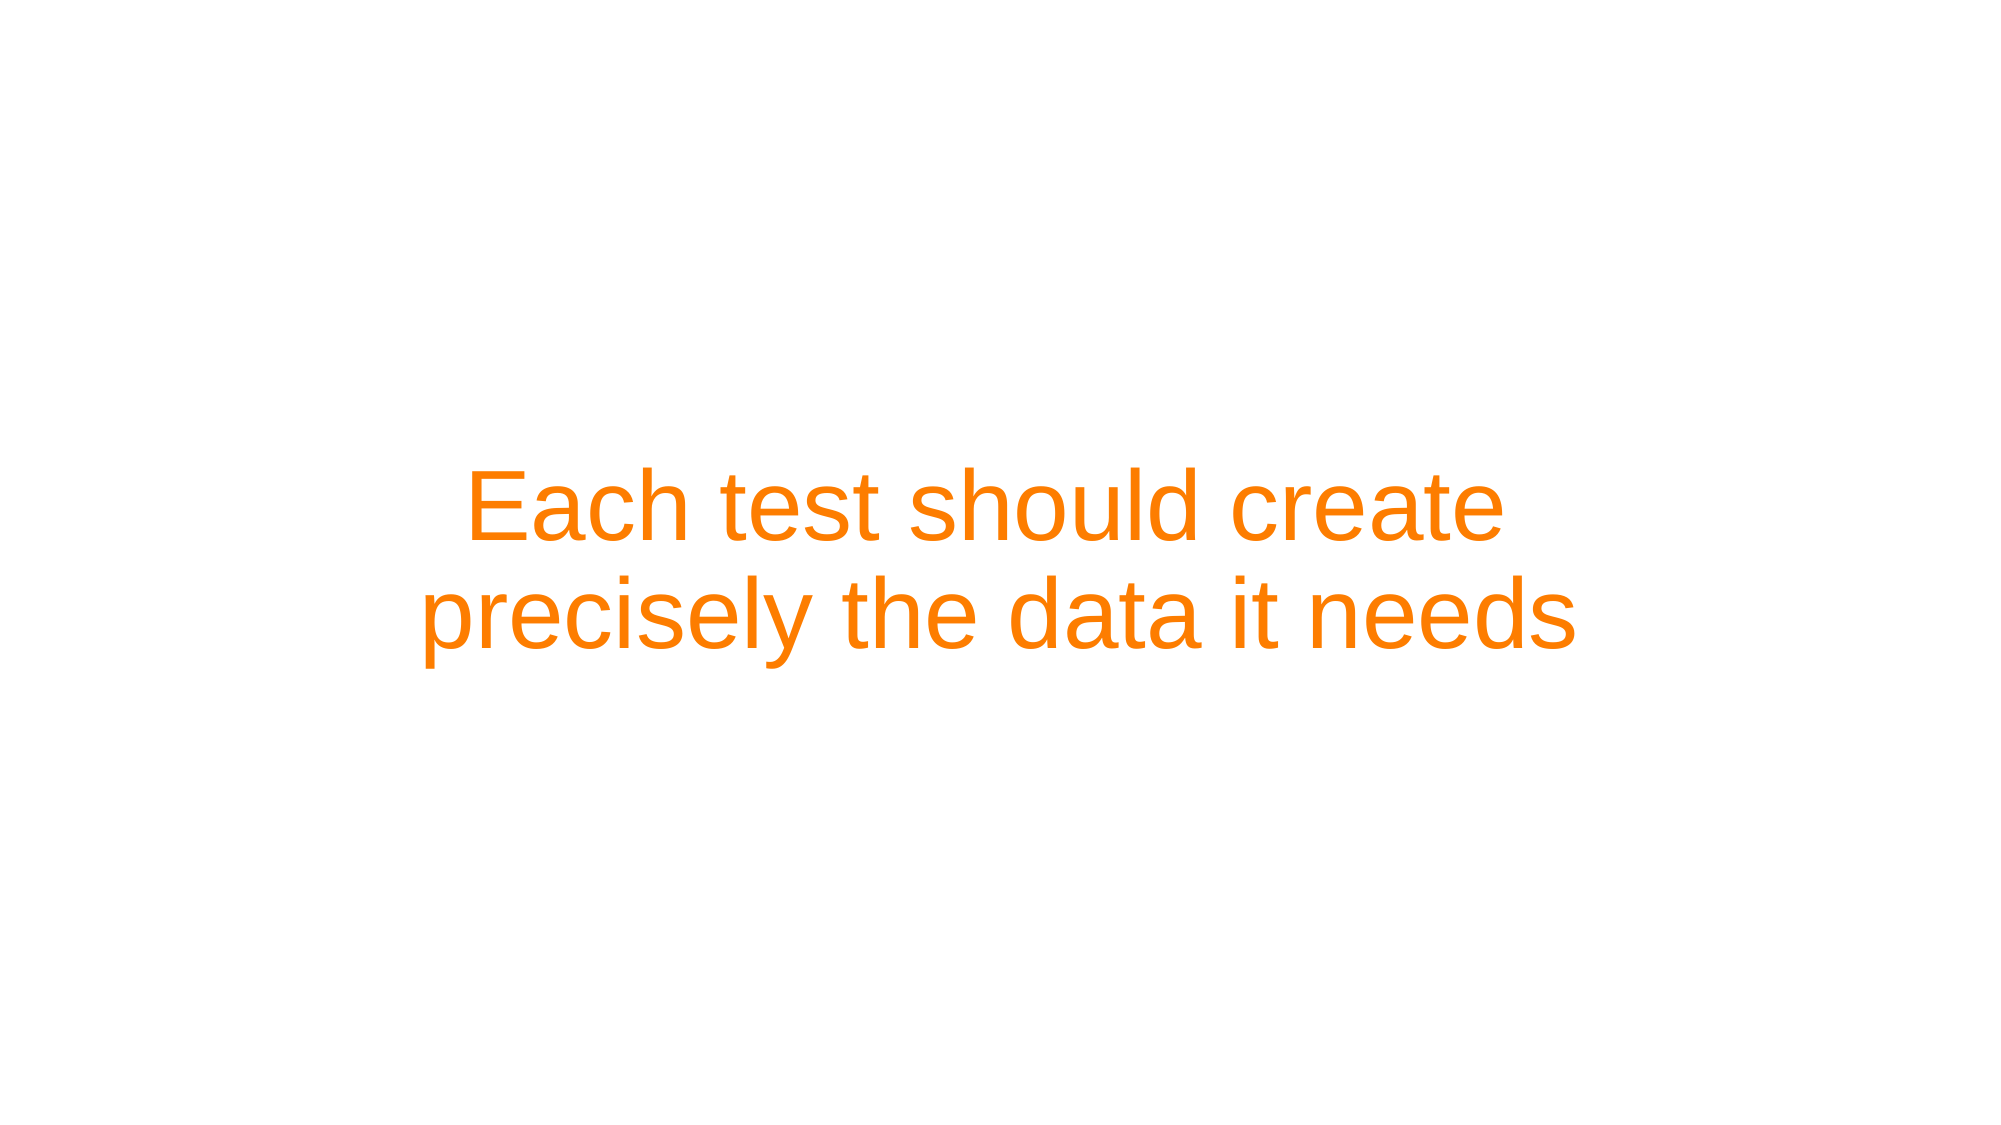

# Each test should create precisely the data it needs